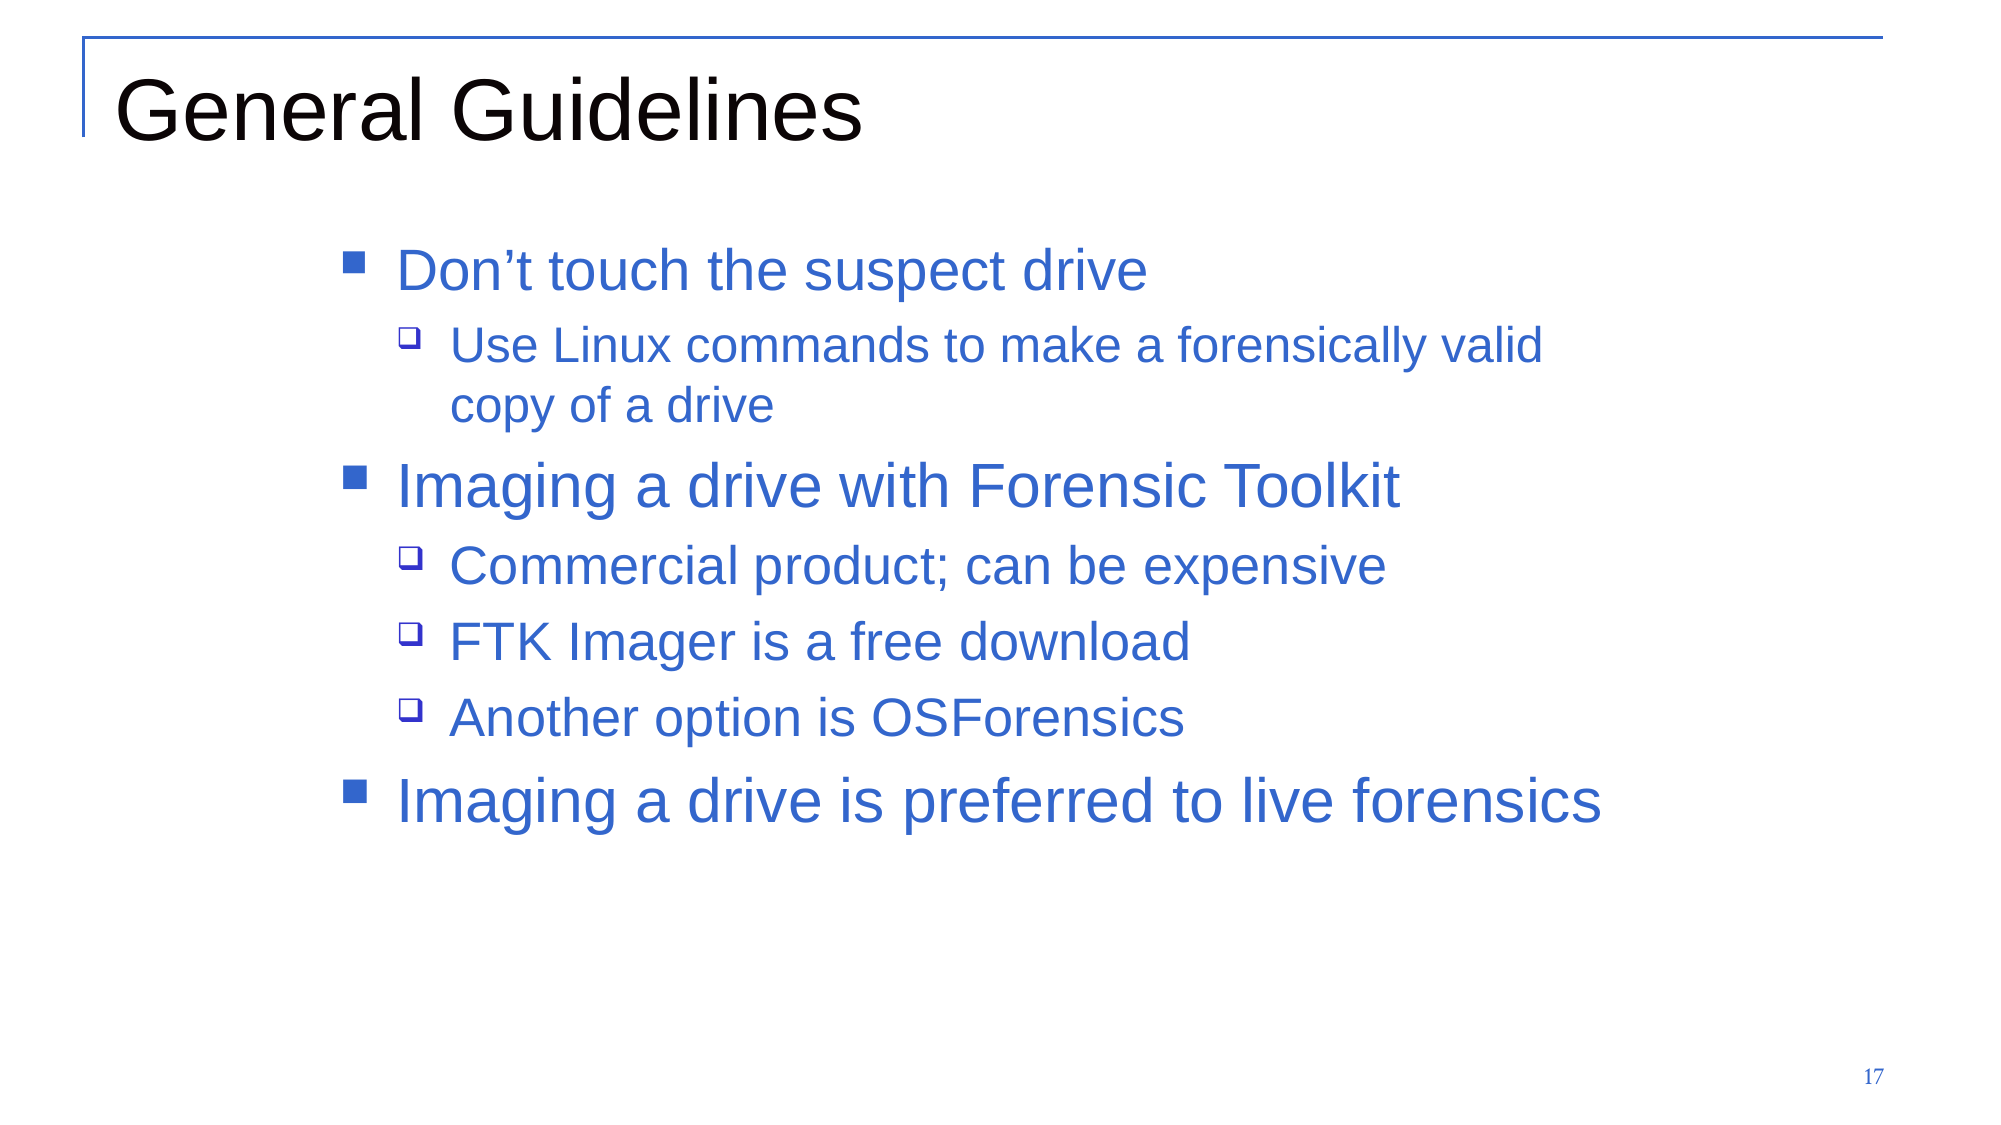

# General Guidelines
Don’t touch the suspect drive
Use Linux commands to make a forensically valid copy of a drive
Imaging a drive with Forensic Toolkit
Commercial product; can be expensive
FTK Imager is a free download
Another option is OSForensics
Imaging a drive is preferred to live forensics
17